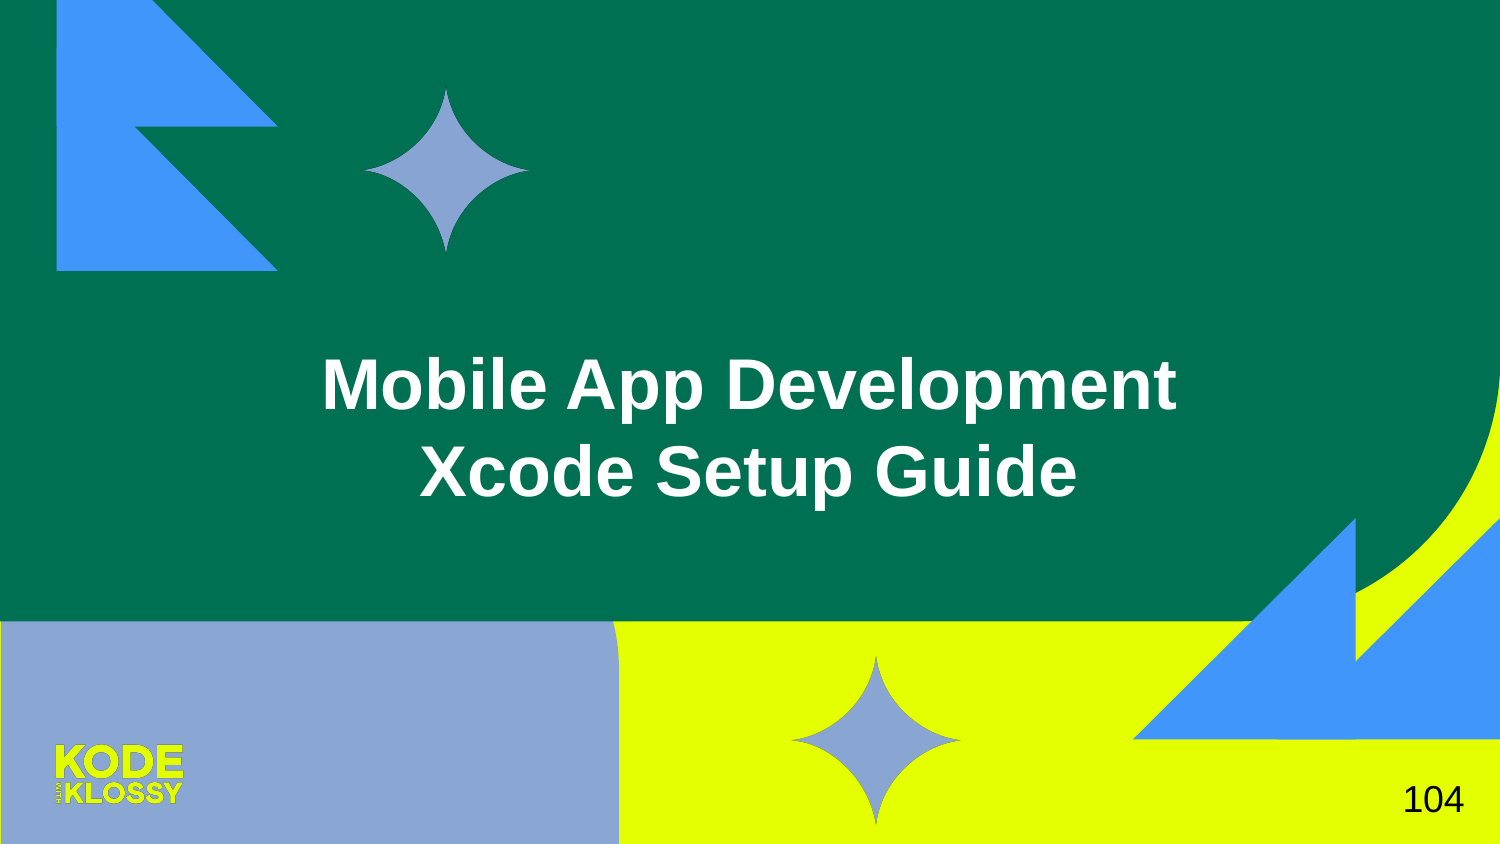

# Mobile App Development Xcode Setup Guide